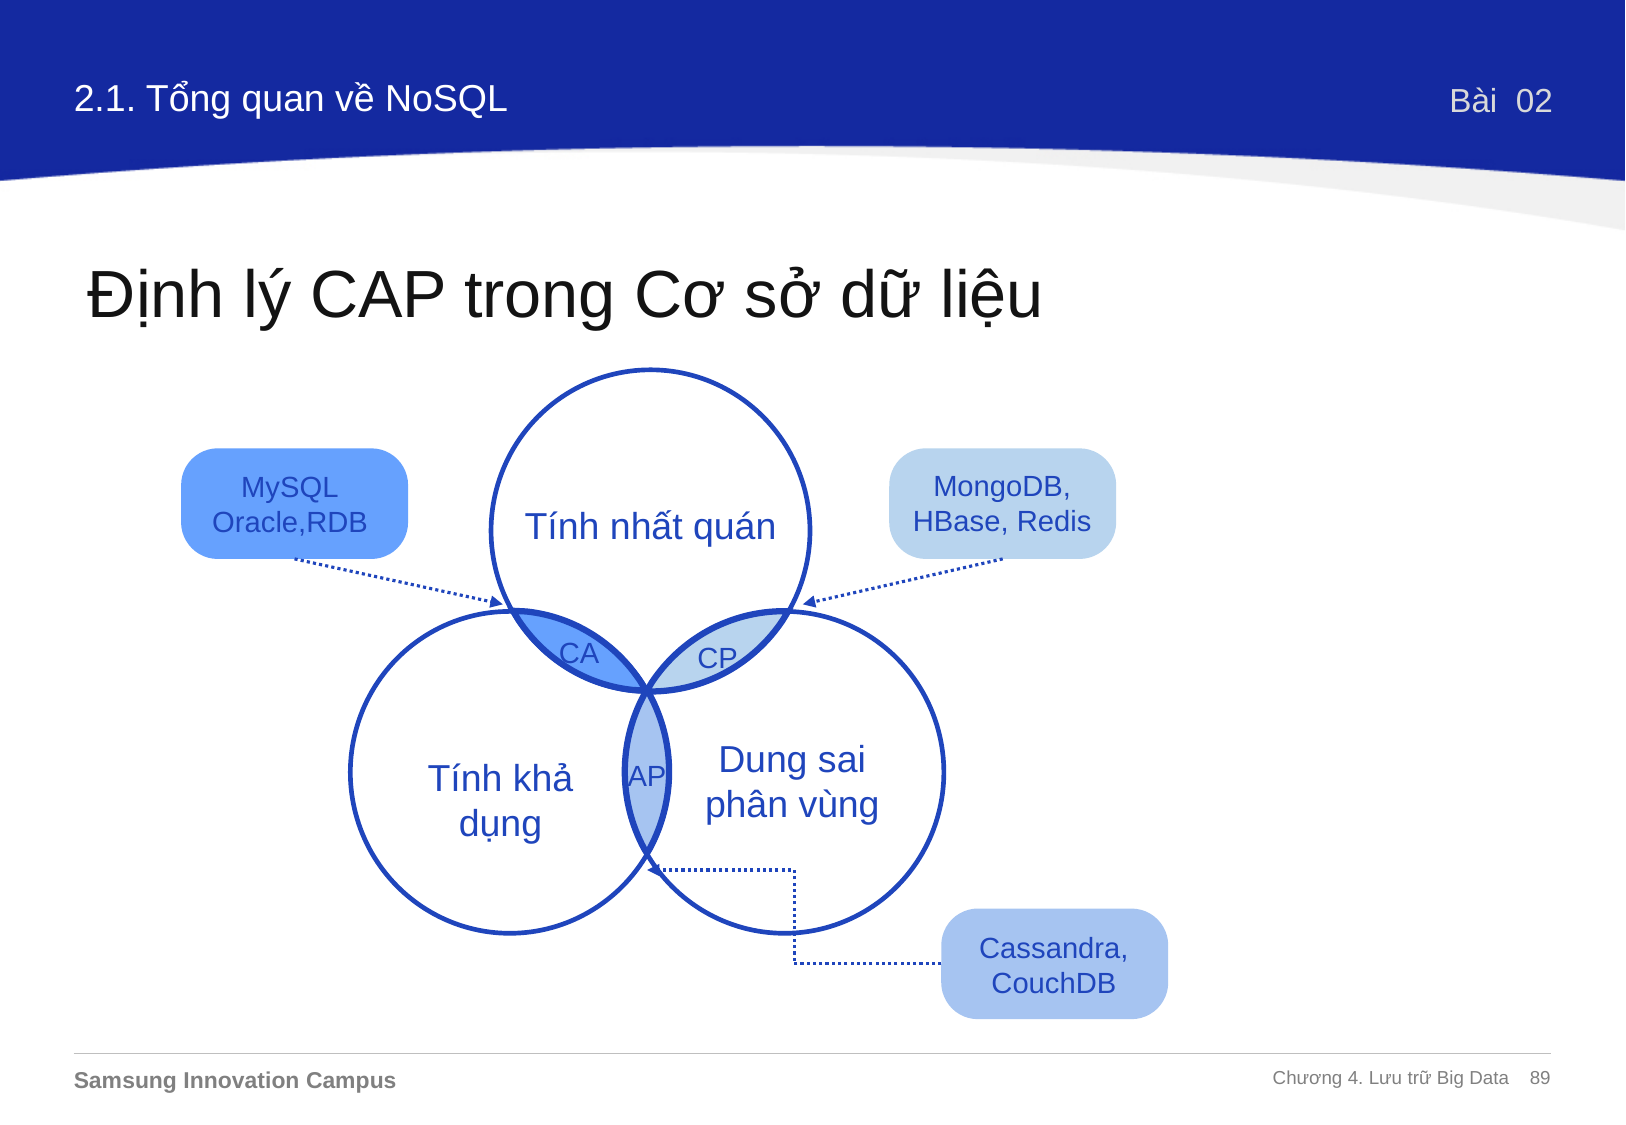

2.1. Tổng quan về NoSQL
Bài  02
Định lý CAP trong Cơ sở dữ liệu

MySQL
Oracle,RDB

MongoDB,
HBase, Redis
Tính nhất quán

CA
CP

Dung sai phân vùng
Tính khả dụng
AP

Cassandra,
CouchDB